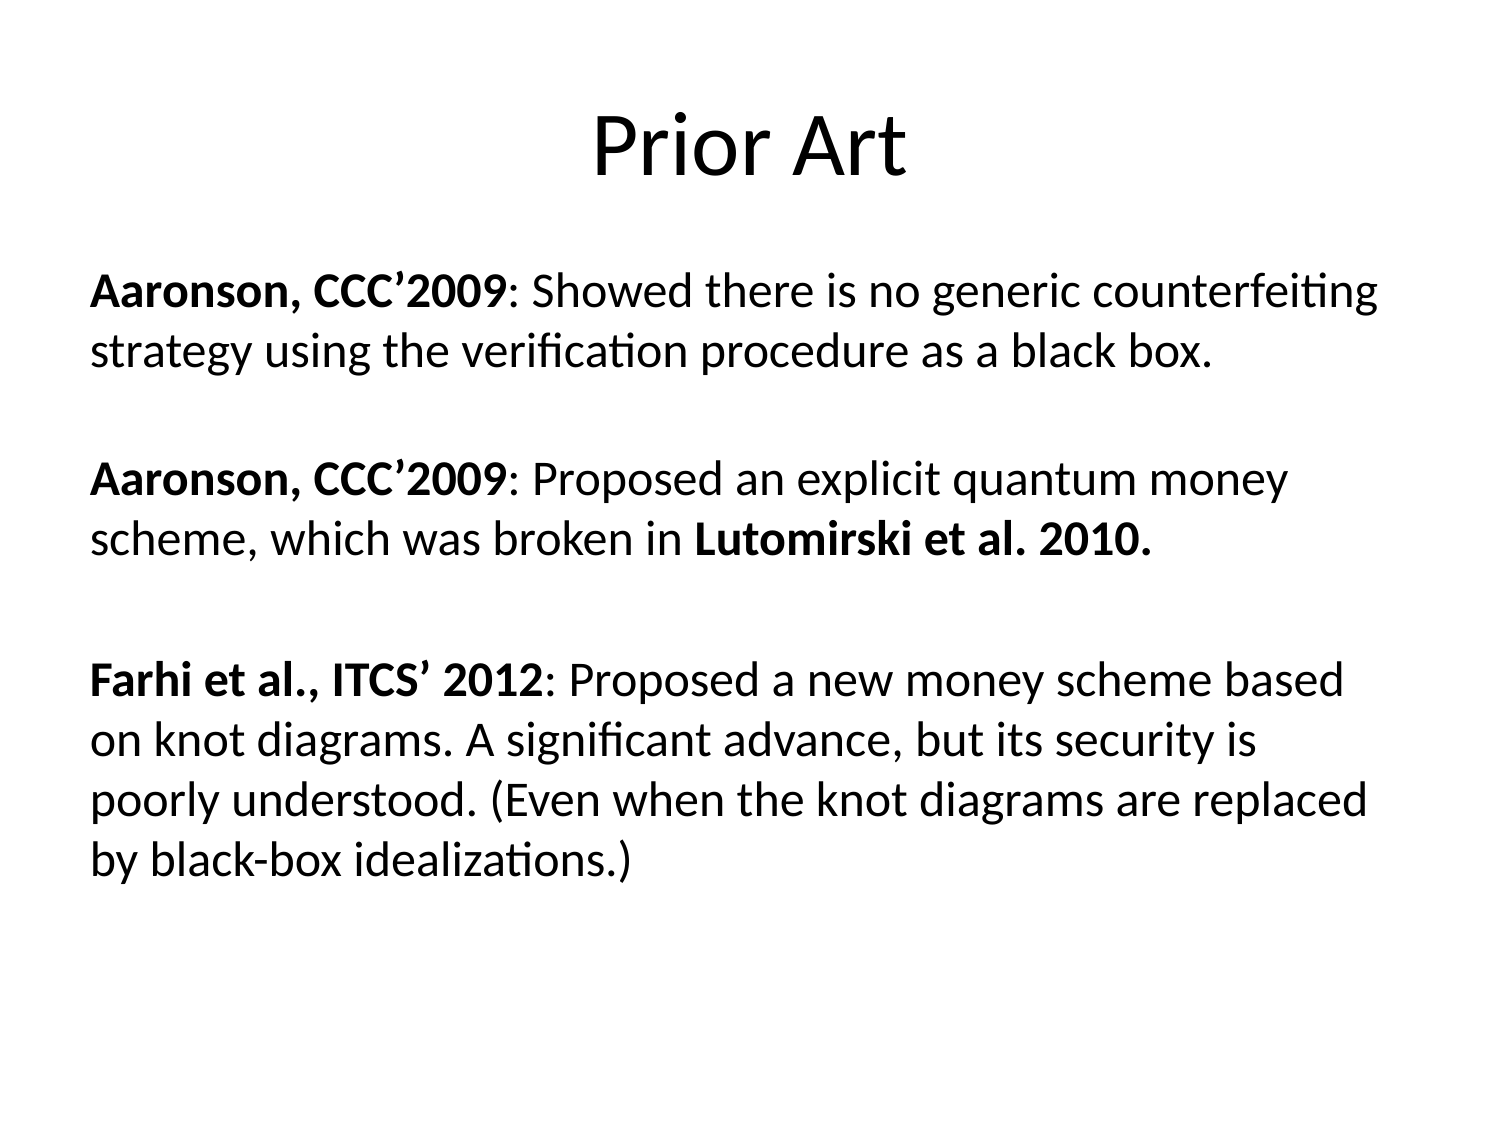

# Prior Art
Aaronson, CCC’2009: Showed there is no generic counterfeiting strategy using the verification procedure as a black box.
Aaronson, CCC’2009: Proposed an explicit quantum money scheme, which was broken in Lutomirski et al. 2010.
Farhi et al., ITCS’ 2012: Proposed a new money scheme based on knot diagrams. A significant advance, but its security is poorly understood. (Even when the knot diagrams are replaced by black-box idealizations.)